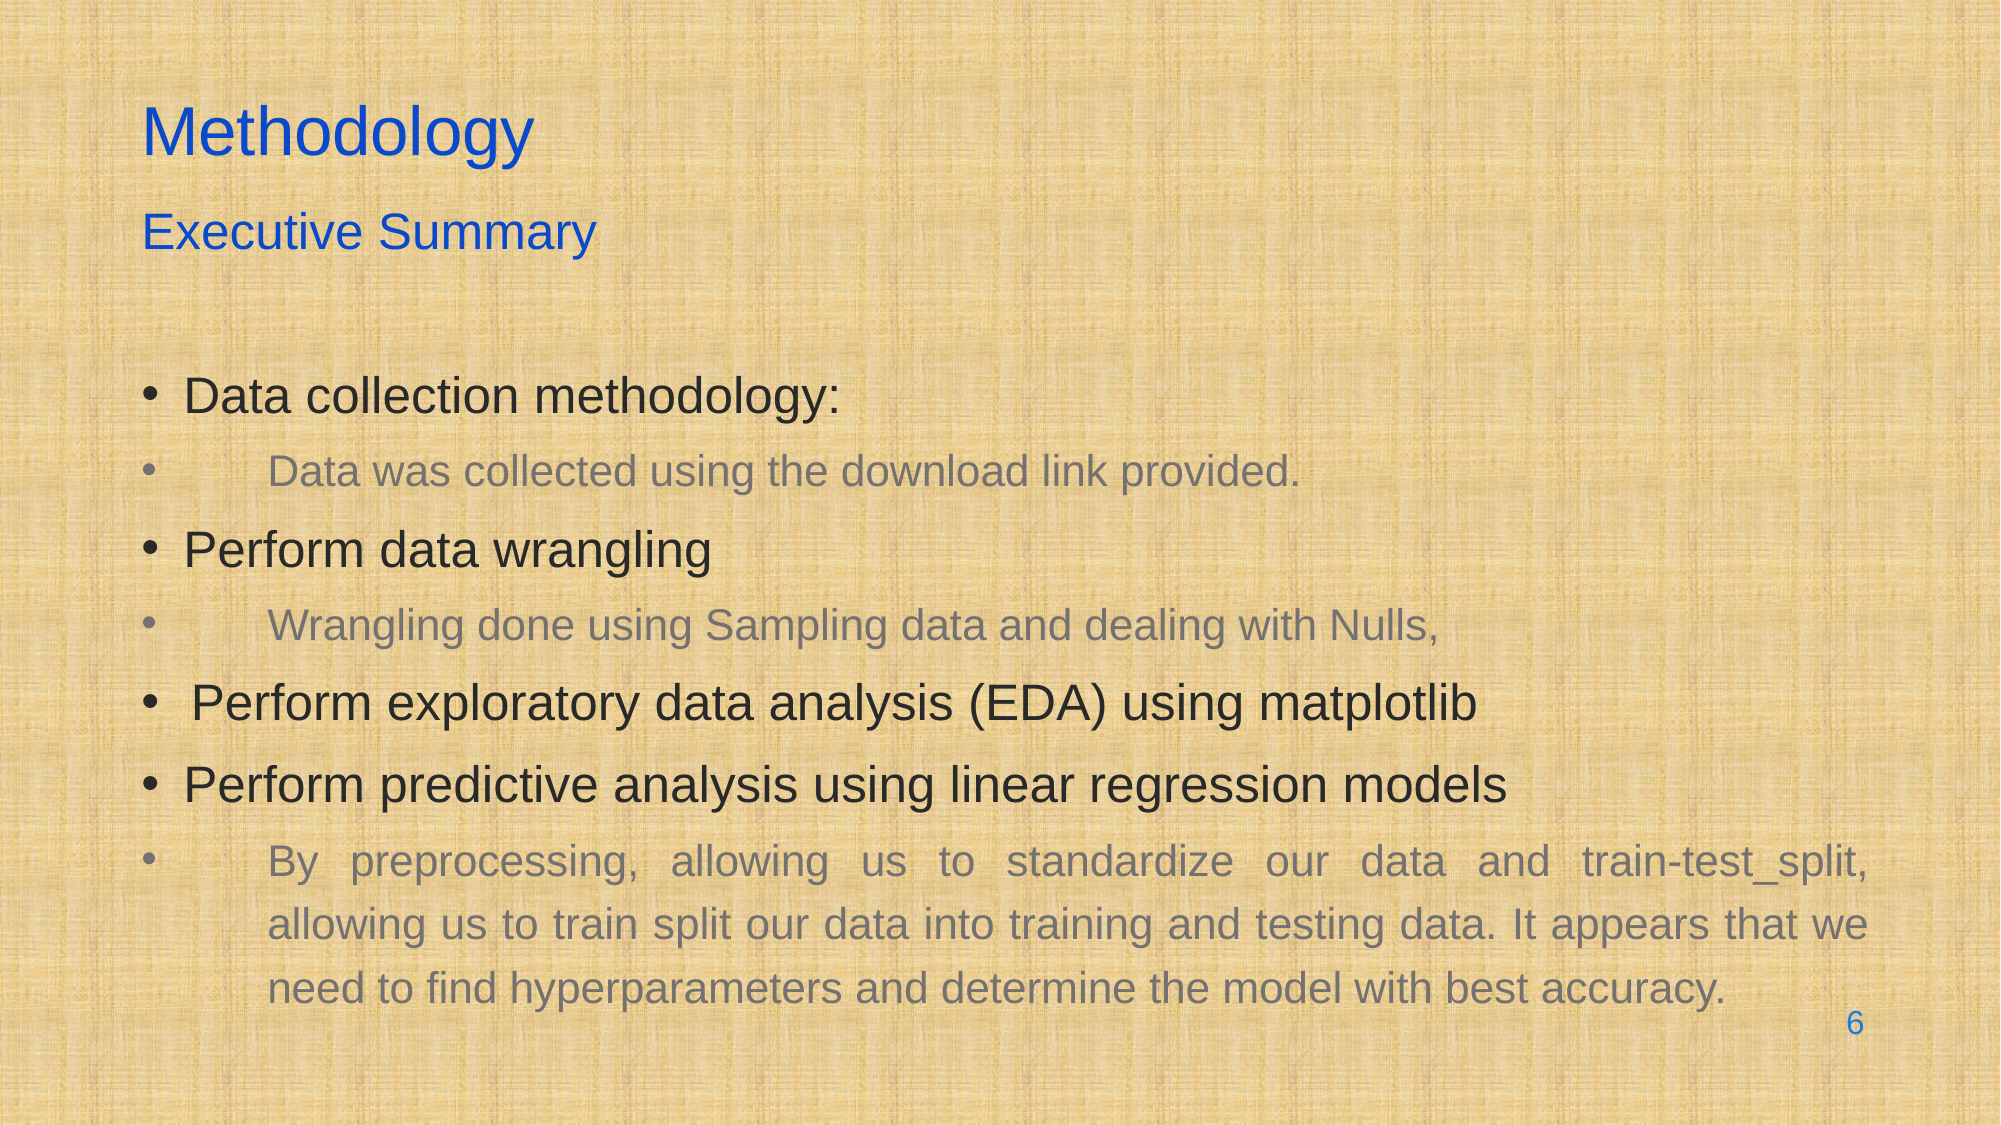

Methodology
Executive Summary

Data collection methodology:
Data was collected using the download link provided.
Perform data wrangling
Wrangling done using Sampling data and dealing with Nulls,
Perform exploratory data analysis (EDA) using matplotlib
Perform predictive analysis using linear regression models
By preprocessing, allowing us to standardize our data and train-test_split, allowing us to train split our data into training and testing data. It appears that we need to find hyperparameters and determine the model with best accuracy.

6